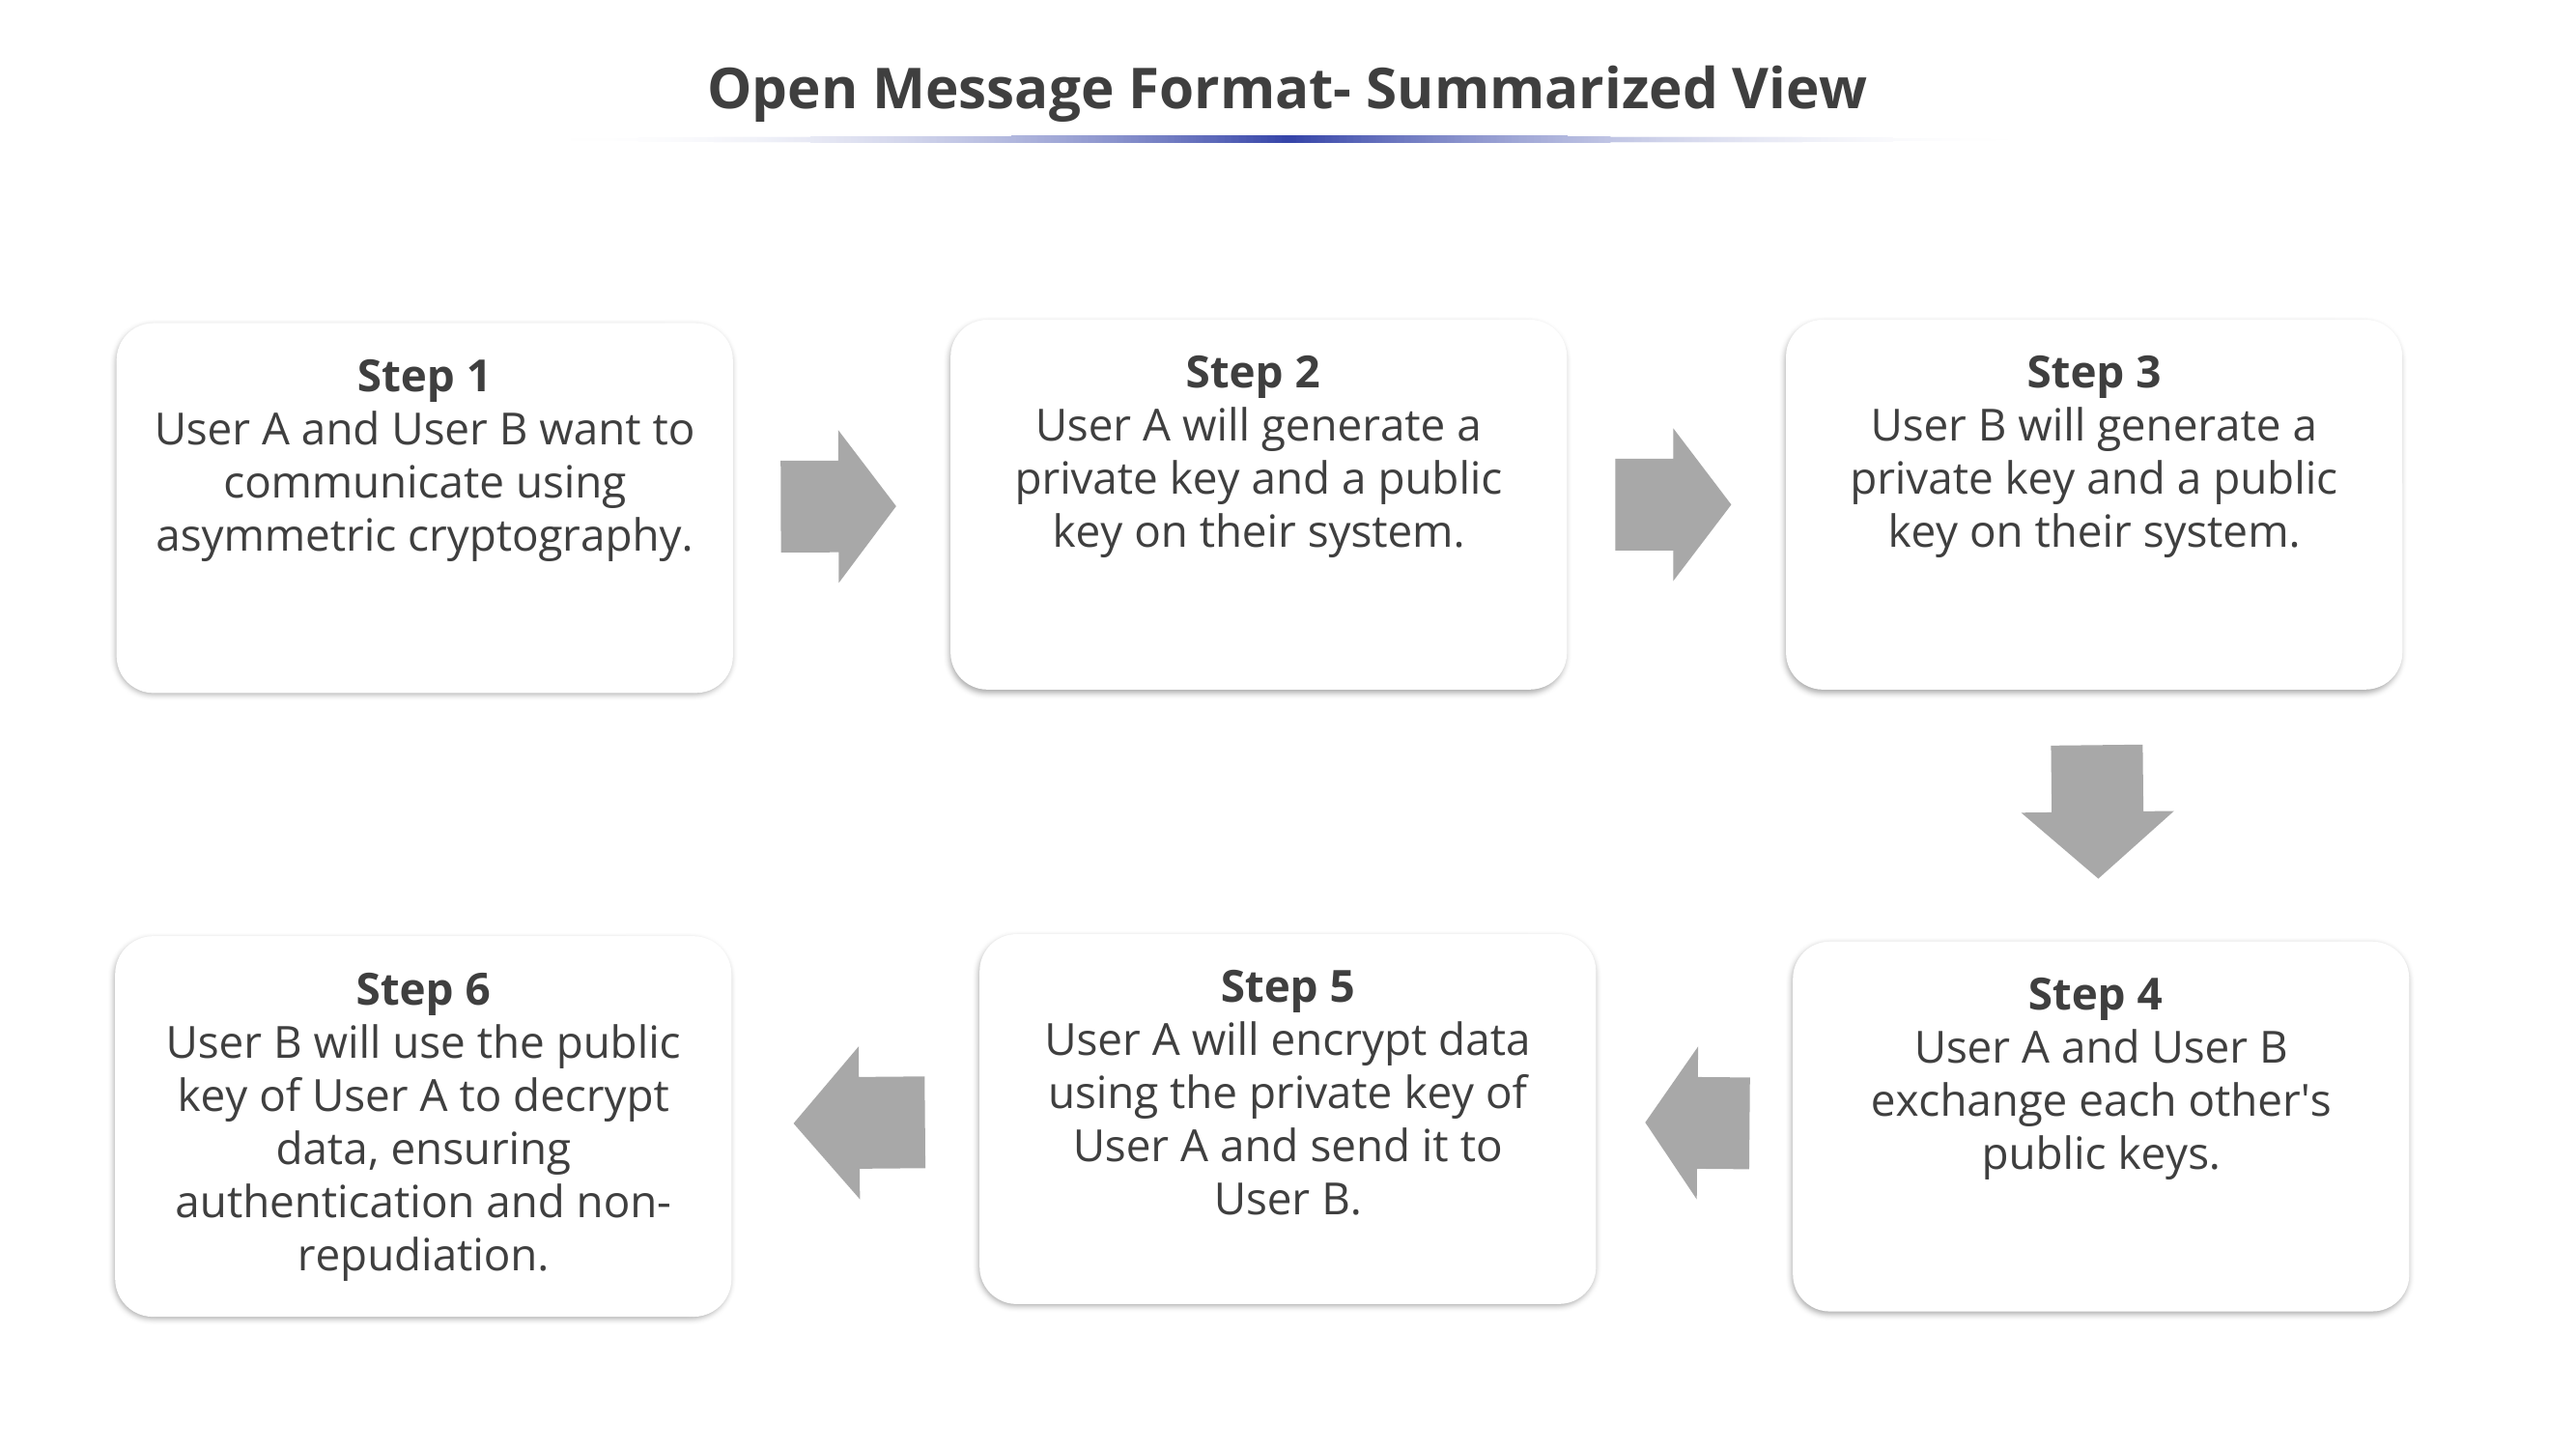

# Open Message Format- Summarized View

Step 2
User A will generate a private key and a public key on their system.
Step 3
User B will generate a private key and a public key on their system.
Step 1
User A and User B want to communicate using asymmetric cryptography.

Step 5
User A will encrypt data using the private key of User A and send it to
User B.
Step 6
User B will use the public key of User A to decrypt data, ensuring authentication and non-repudiation.
Step 4
User A and User B exchange each other's public keys.